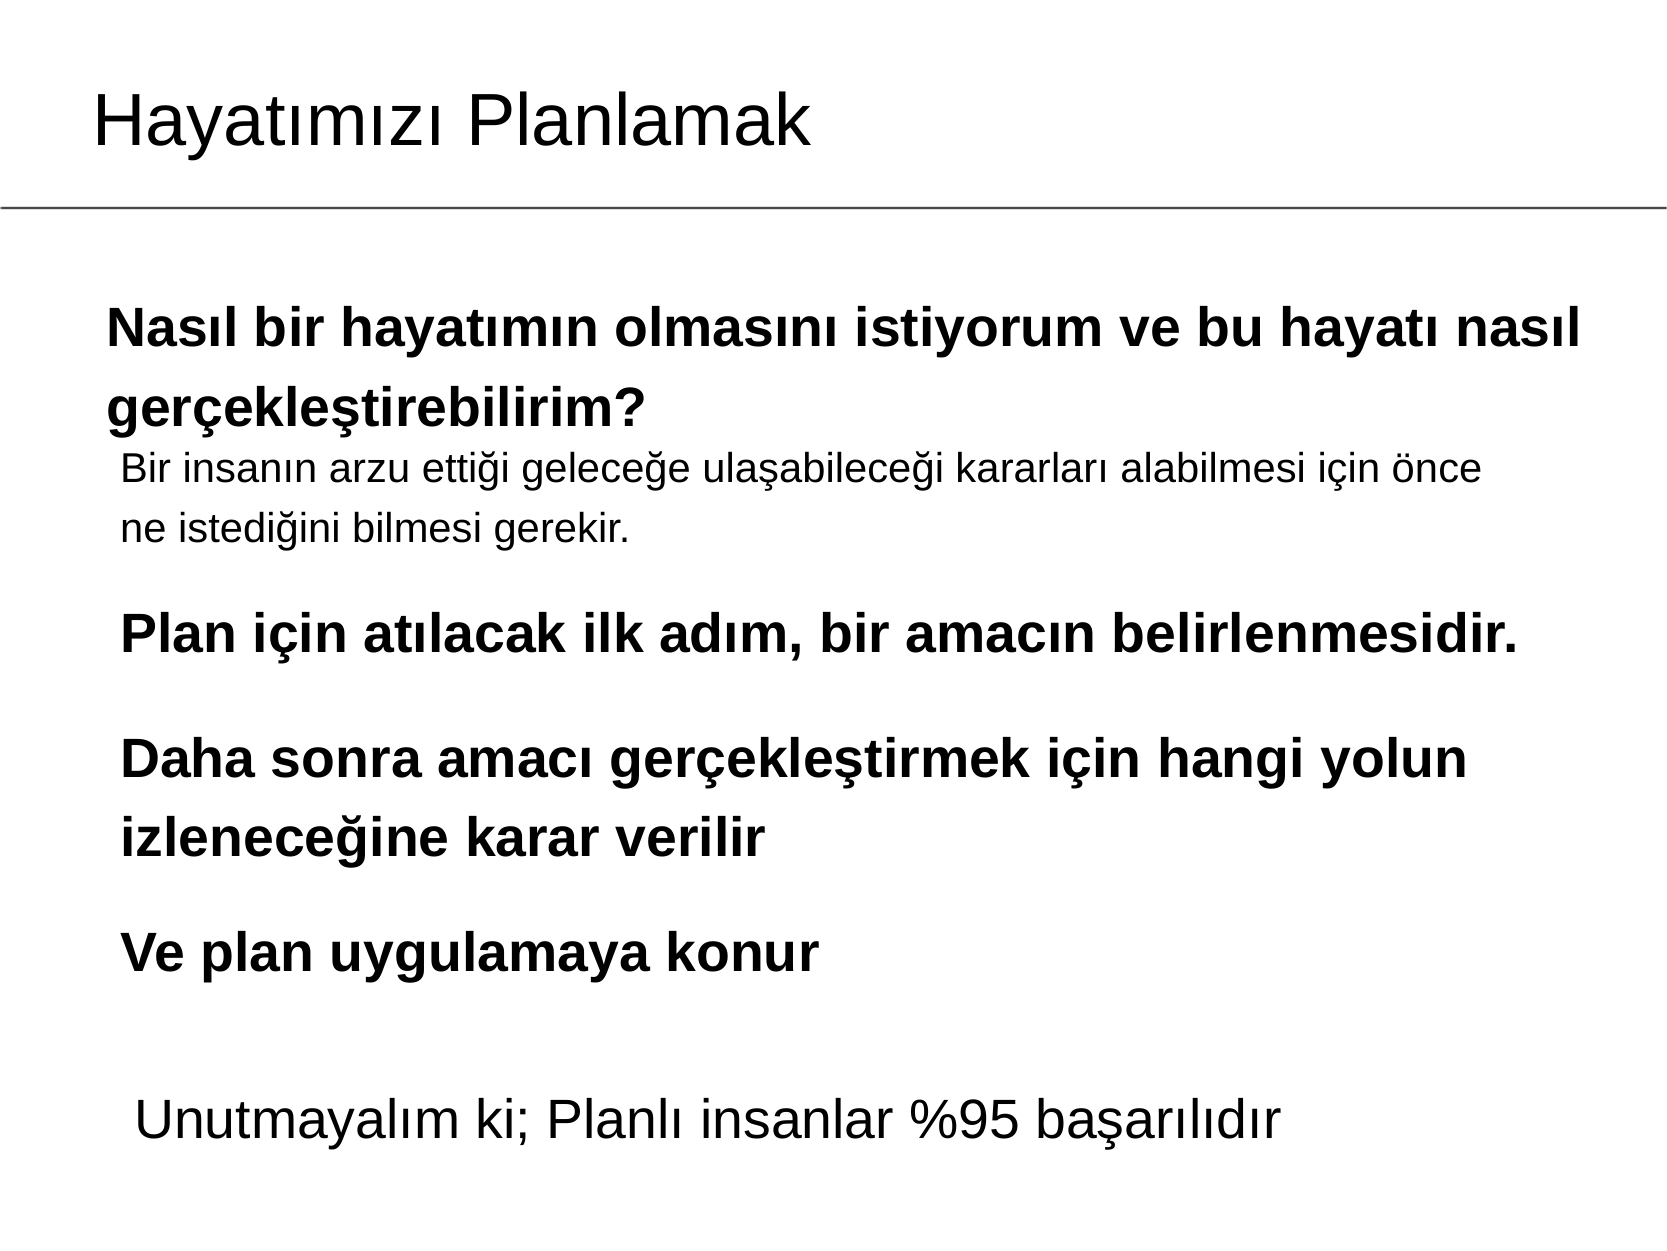

# Hayatımızı Planlamak
Nasıl bir hayatımın olmasını istiyorum ve bu hayatı nasıl gerçekleştirebilirim?
Bir insanın arzu ettiği geleceğe ulaşabileceği kararları alabilmesi için önce ne istediğini bilmesi gerekir.
Plan için atılacak ilk adım, bir amacın belirlenmesidir.
Daha sonra amacı gerçekleştirmek için hangi yolun izleneceğine karar verilir
Ve plan uygulamaya konur
Unutmayalım ki; Planlı insanlar %95 başarılıdır